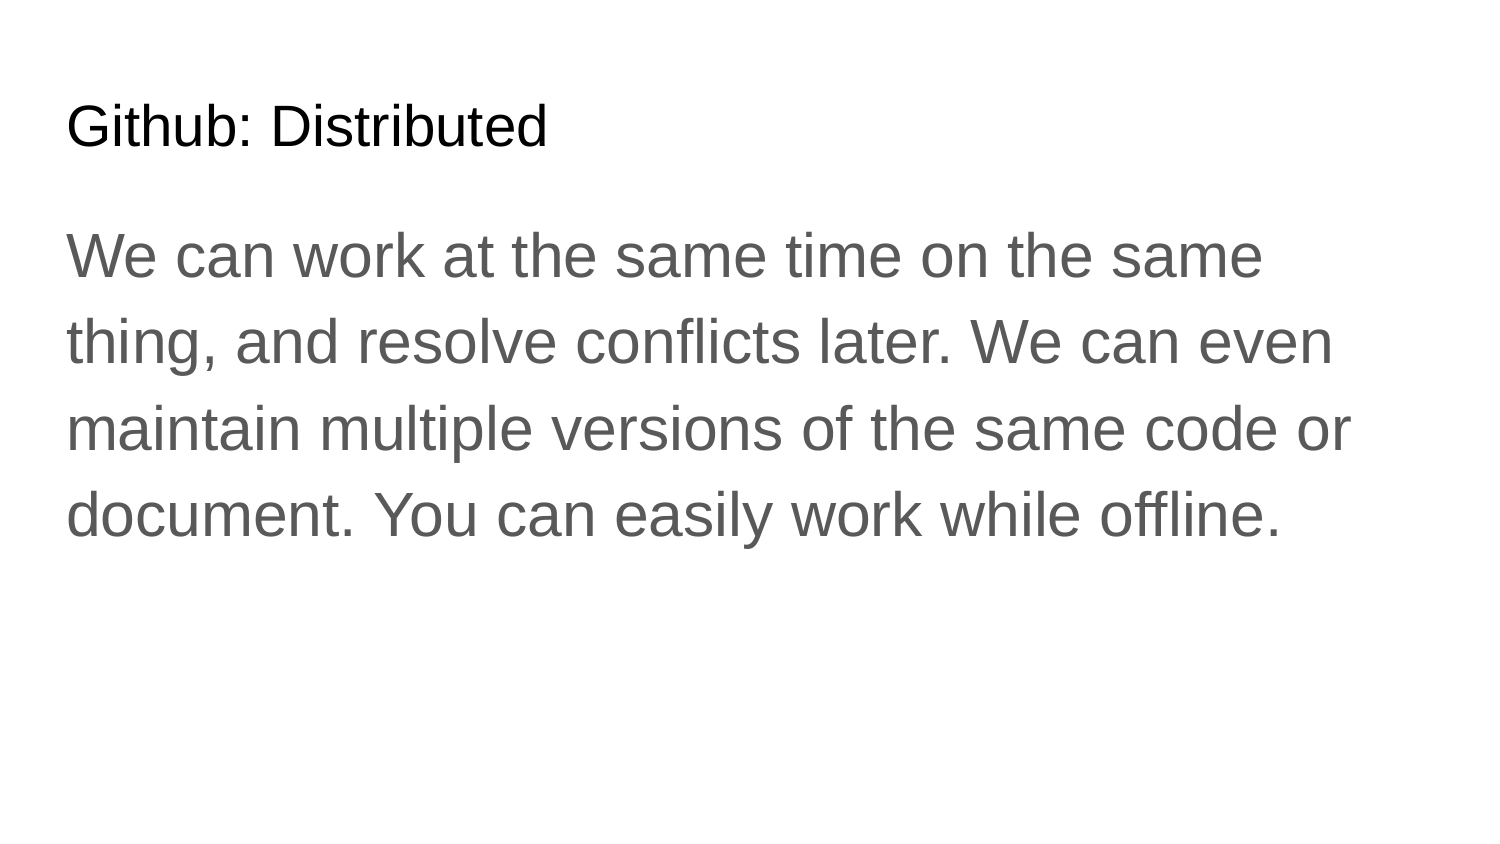

# Github: Distributed
We can work at the same time on the same thing, and resolve conflicts later. We can even maintain multiple versions of the same code or document. You can easily work while offline.